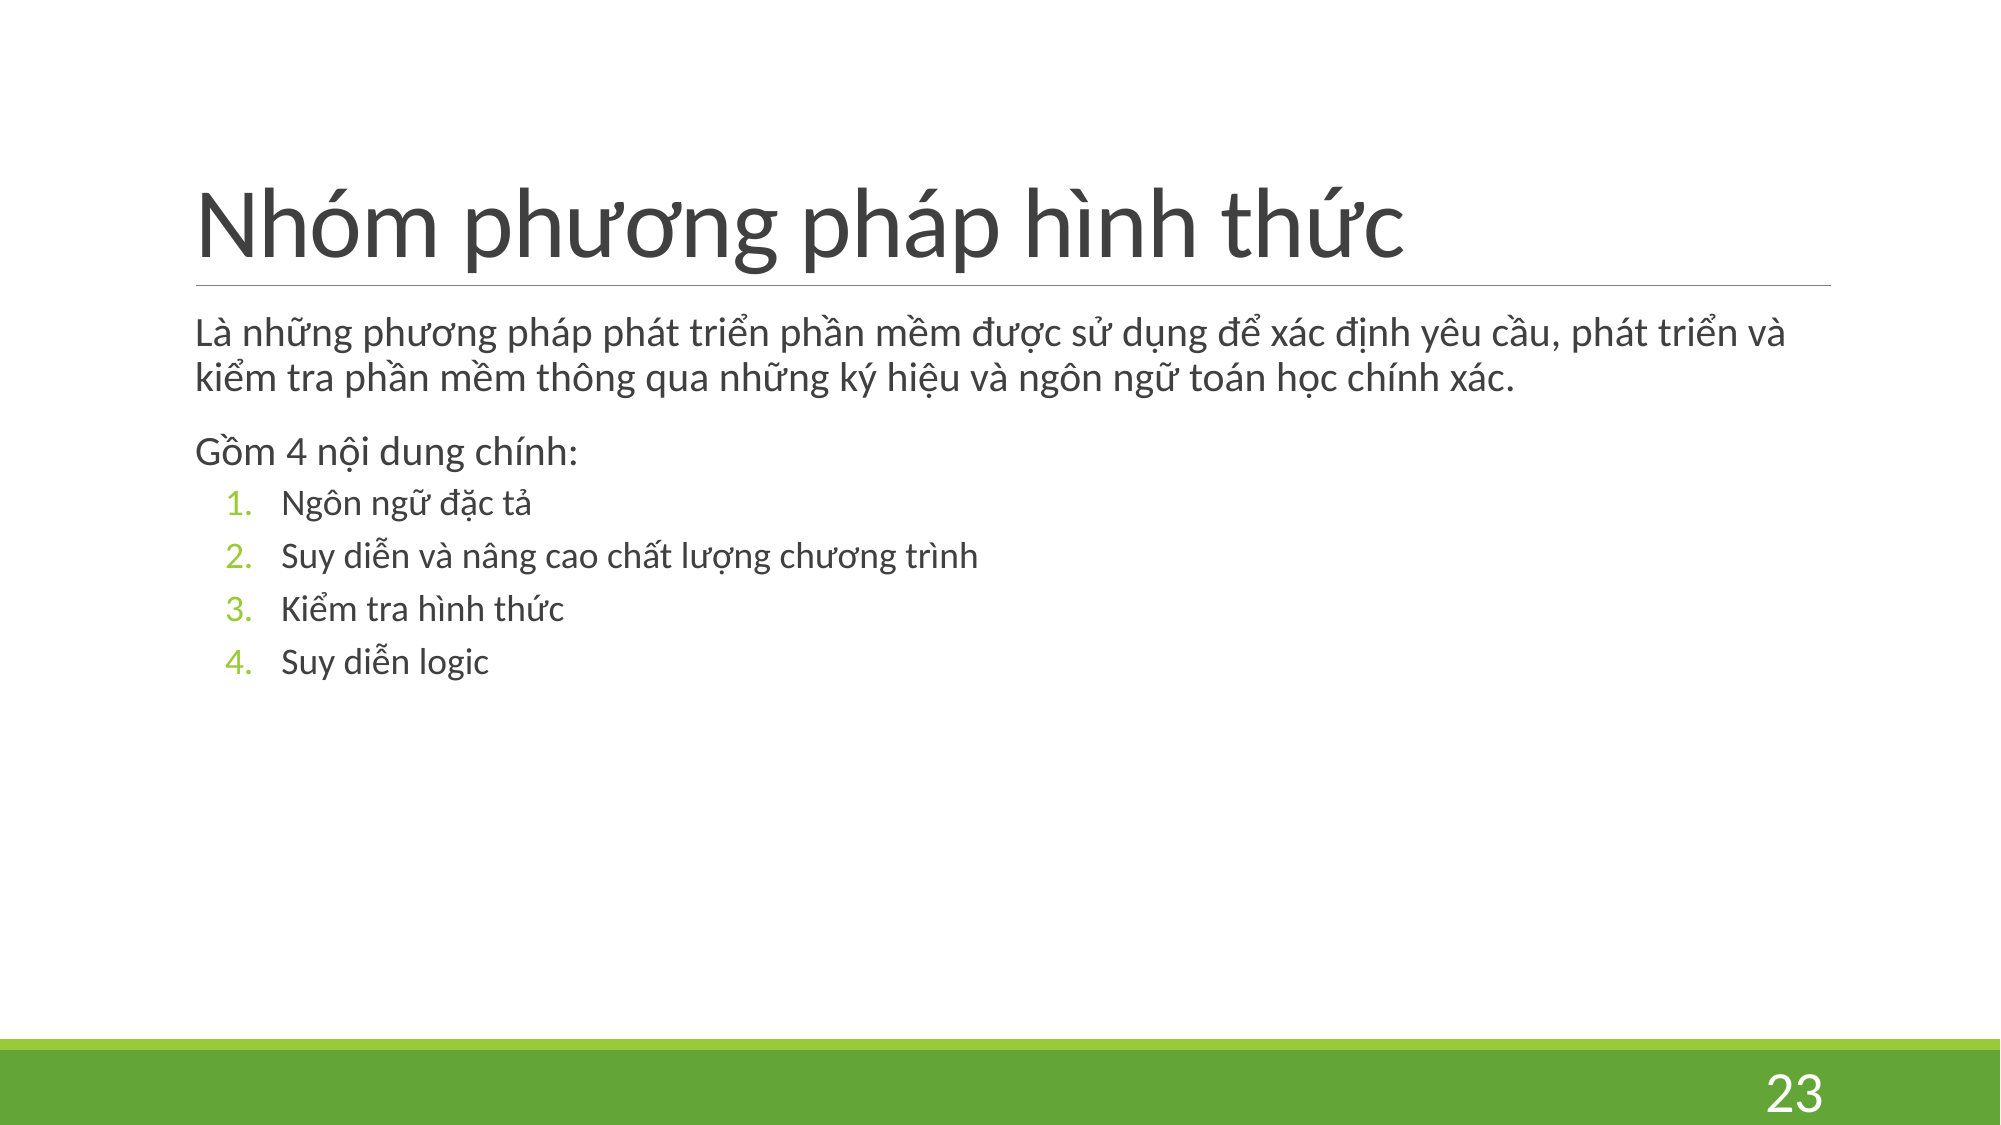

# Nhóm phương pháp hình thức
Là những phương pháp phát triển phần mềm được sử dụng để xác định yêu cầu, phát triển và kiểm tra phần mềm thông qua những ký hiệu và ngôn ngữ toán học chính xác.
Gồm 4 nội dung chính:
Ngôn ngữ đặc tả
Suy diễn và nâng cao chất lượng chương trình
Kiểm tra hình thức
Suy diễn logic
23